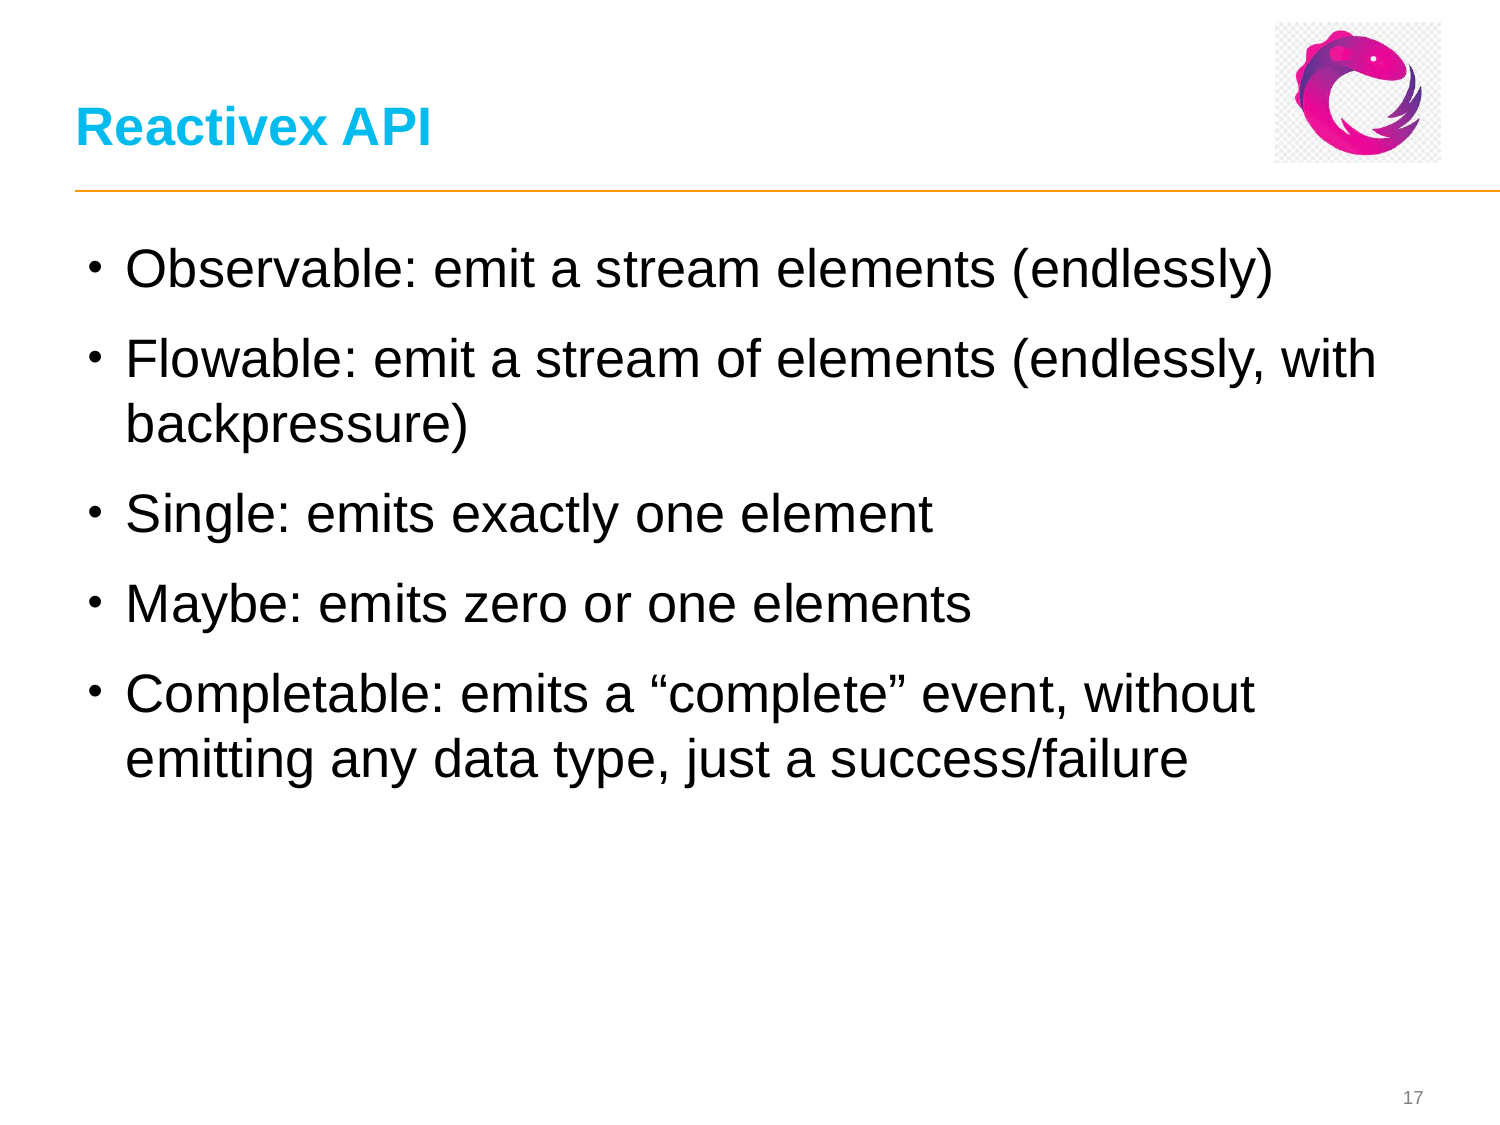

# Reactivex API
Observable: emit a stream elements (endlessly)
Flowable: emit a stream of elements (endlessly, with backpressure)
Single: emits exactly one element
Maybe: emits zero or one elements
Completable: emits a “complete” event, without emitting any data type, just a success/failure